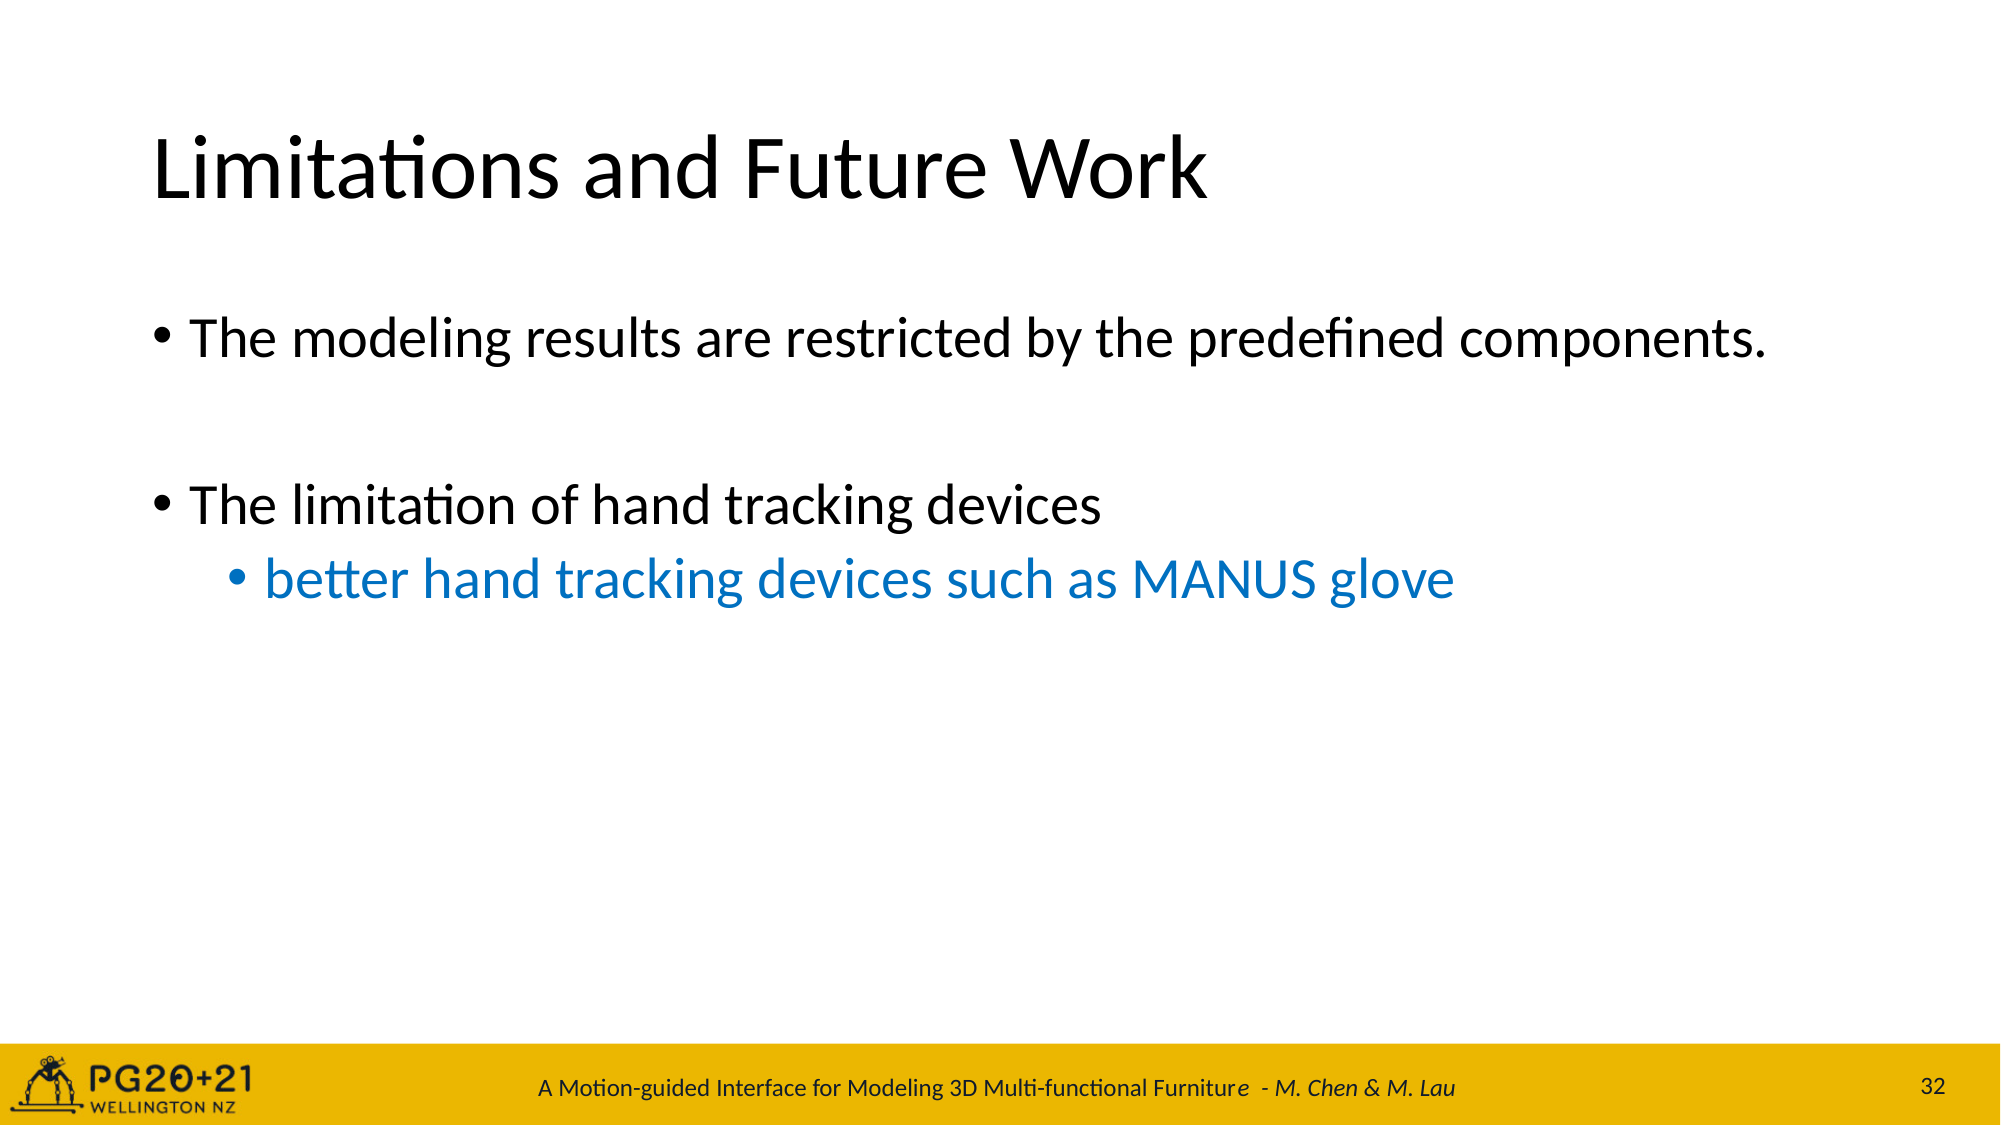

# Limitations and Future Work
The modeling results are restricted by the predefined components.

The limitation of hand tracking devices
better hand tracking devices such as MANUS glove

A Motion-guided Interface for Modeling 3D Multi-functional Furniture  - M. Chen & M. Lau
32